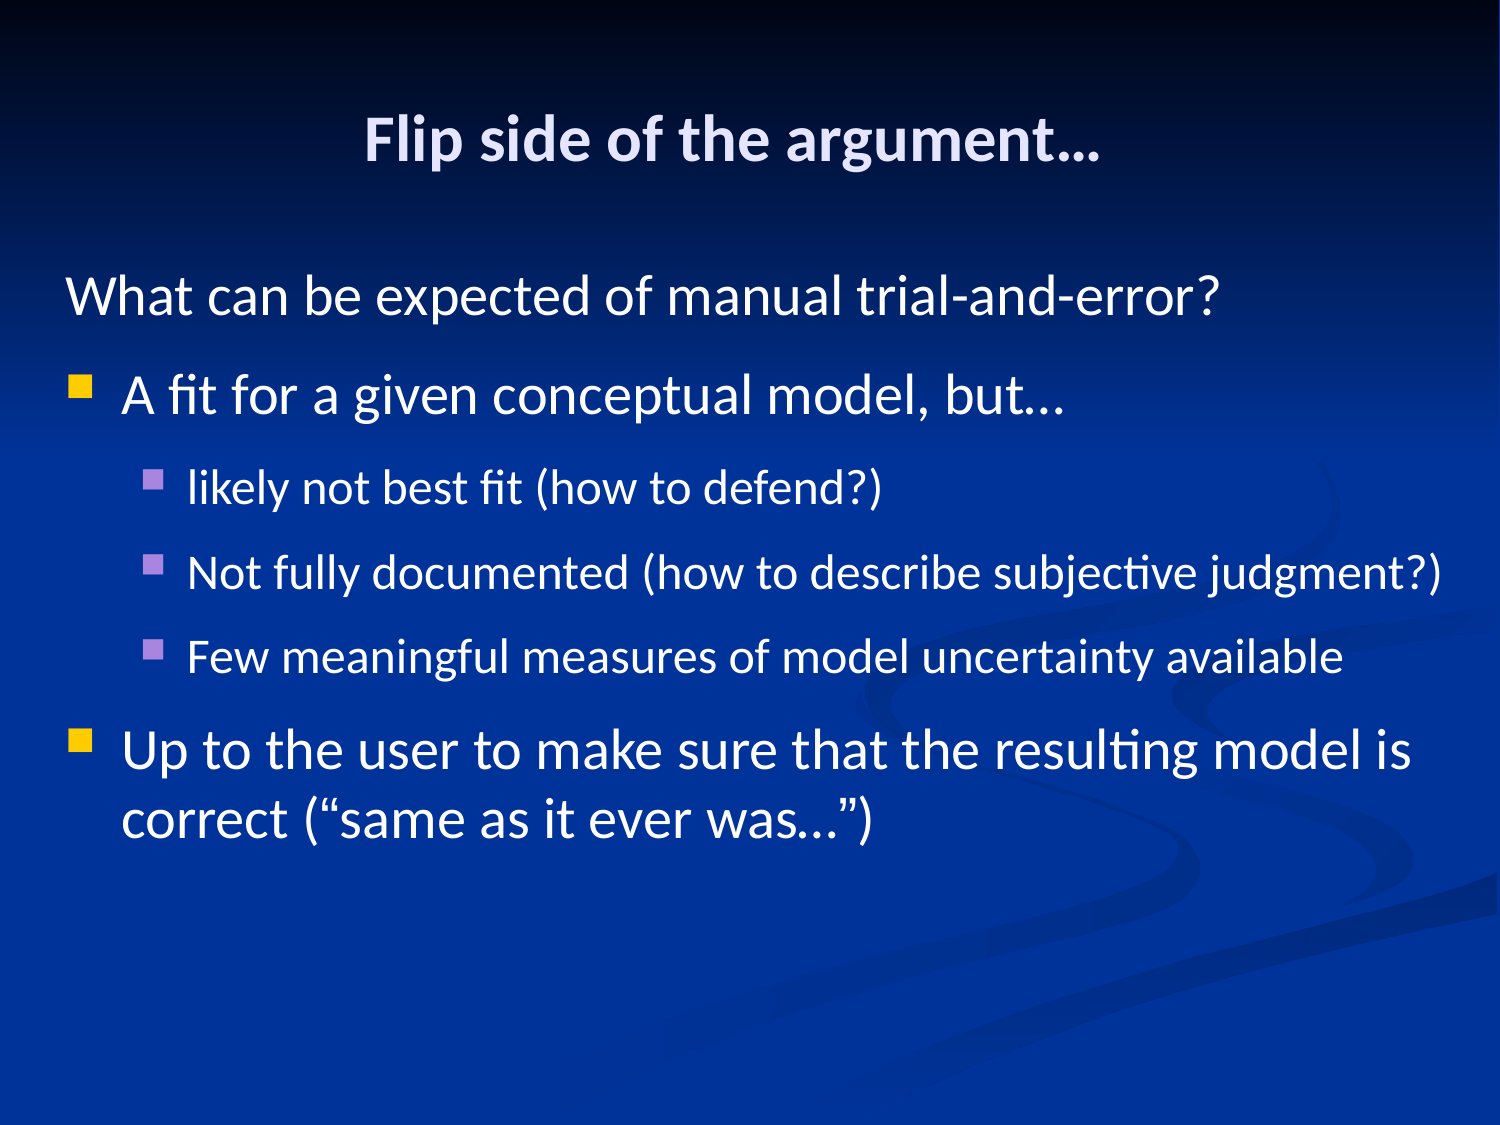

# Flip side of the argument…
What can be expected of manual trial-and-error?
A fit for a given conceptual model, but…
likely not best fit (how to defend?)
Not fully documented (how to describe subjective judgment?)
Few meaningful measures of model uncertainty available
Up to the user to make sure that the resulting model is correct (“same as it ever was…”)